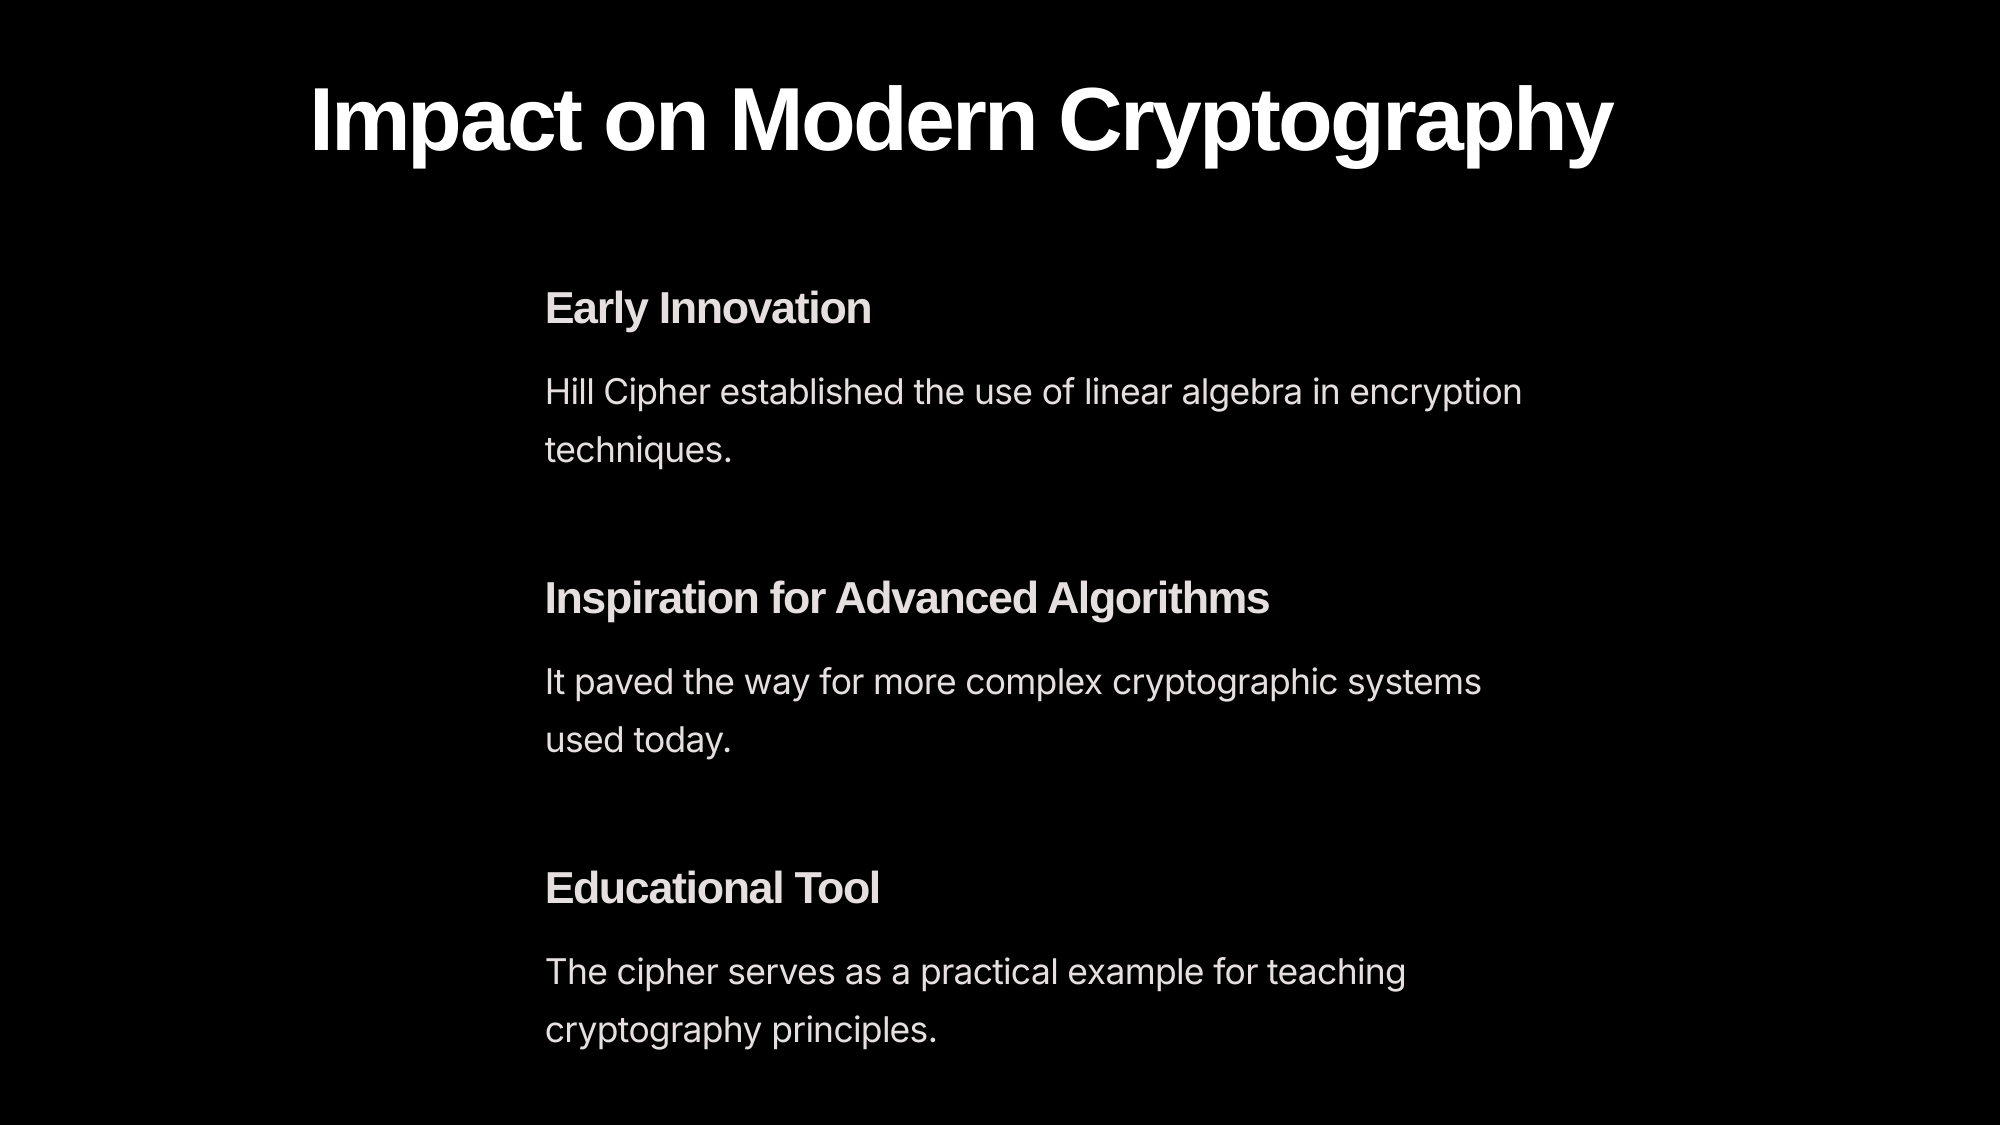

Impact on Modern Cryptography
Early Innovation
Hill Cipher established the use of linear algebra in encryption techniques.
Inspiration for Advanced Algorithms
It paved the way for more complex cryptographic systems used today.
Educational Tool
The cipher serves as a practical example for teaching cryptography principles.